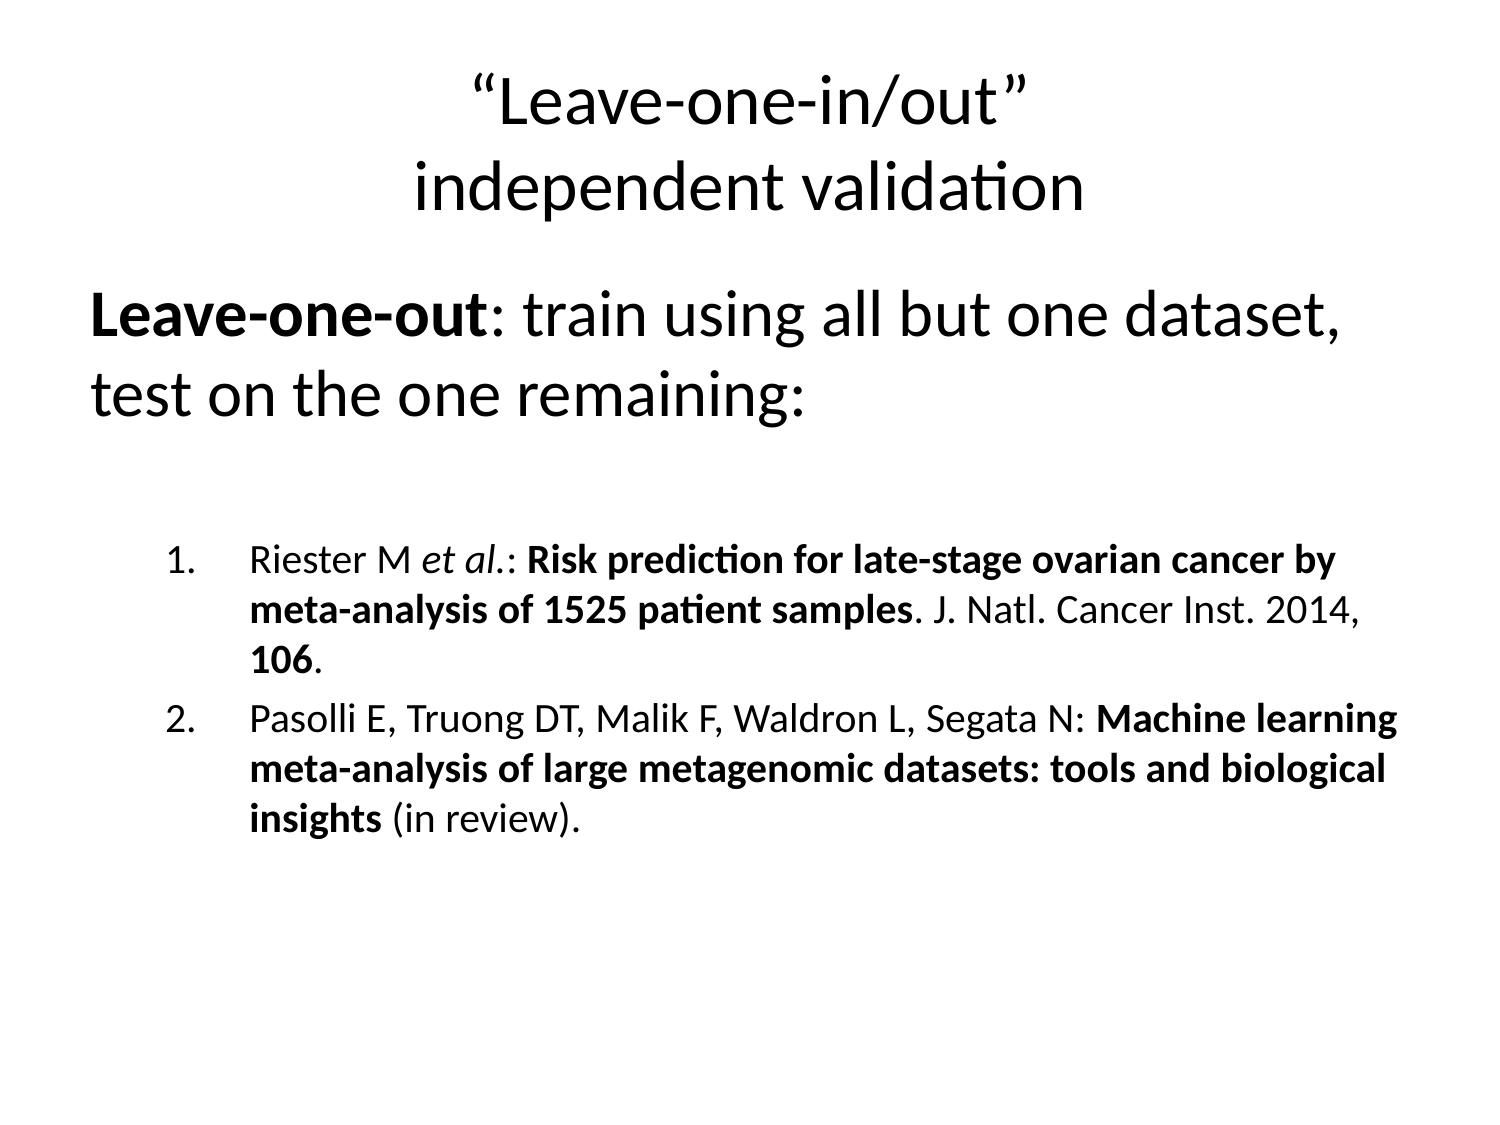

# “Leave-one-in/out” independent validation
Leave-one-out: train using all but one dataset, test on the one remaining:

Riester M et al.: Risk prediction for late-stage ovarian cancer by meta-analysis of 1525 patient samples. J. Natl. Cancer Inst. 2014, 106.
Pasolli E, Truong DT, Malik F, Waldron L, Segata N: Machine learning meta-analysis of large metagenomic datasets: tools and biological insights (in review).